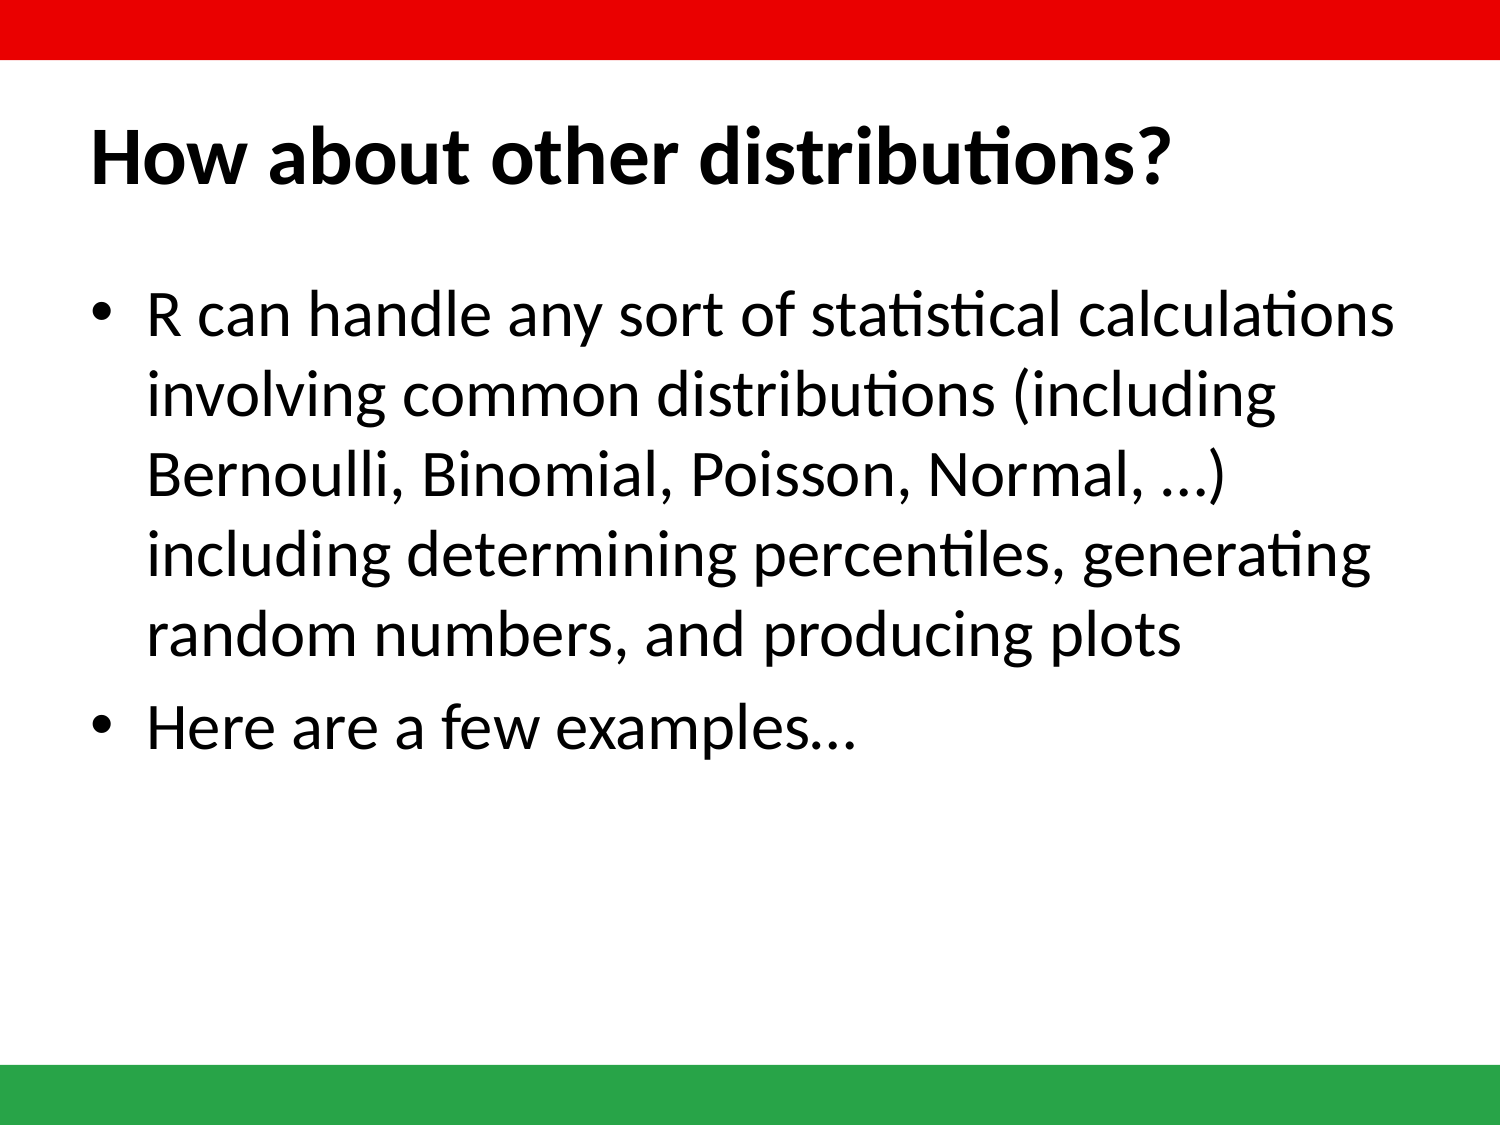

# How about other distributions?
R can handle any sort of statistical calculations involving common distributions (including Bernoulli, Binomial, Poisson, Normal, …) including determining percentiles, generating random numbers, and producing plots
Here are a few examples…